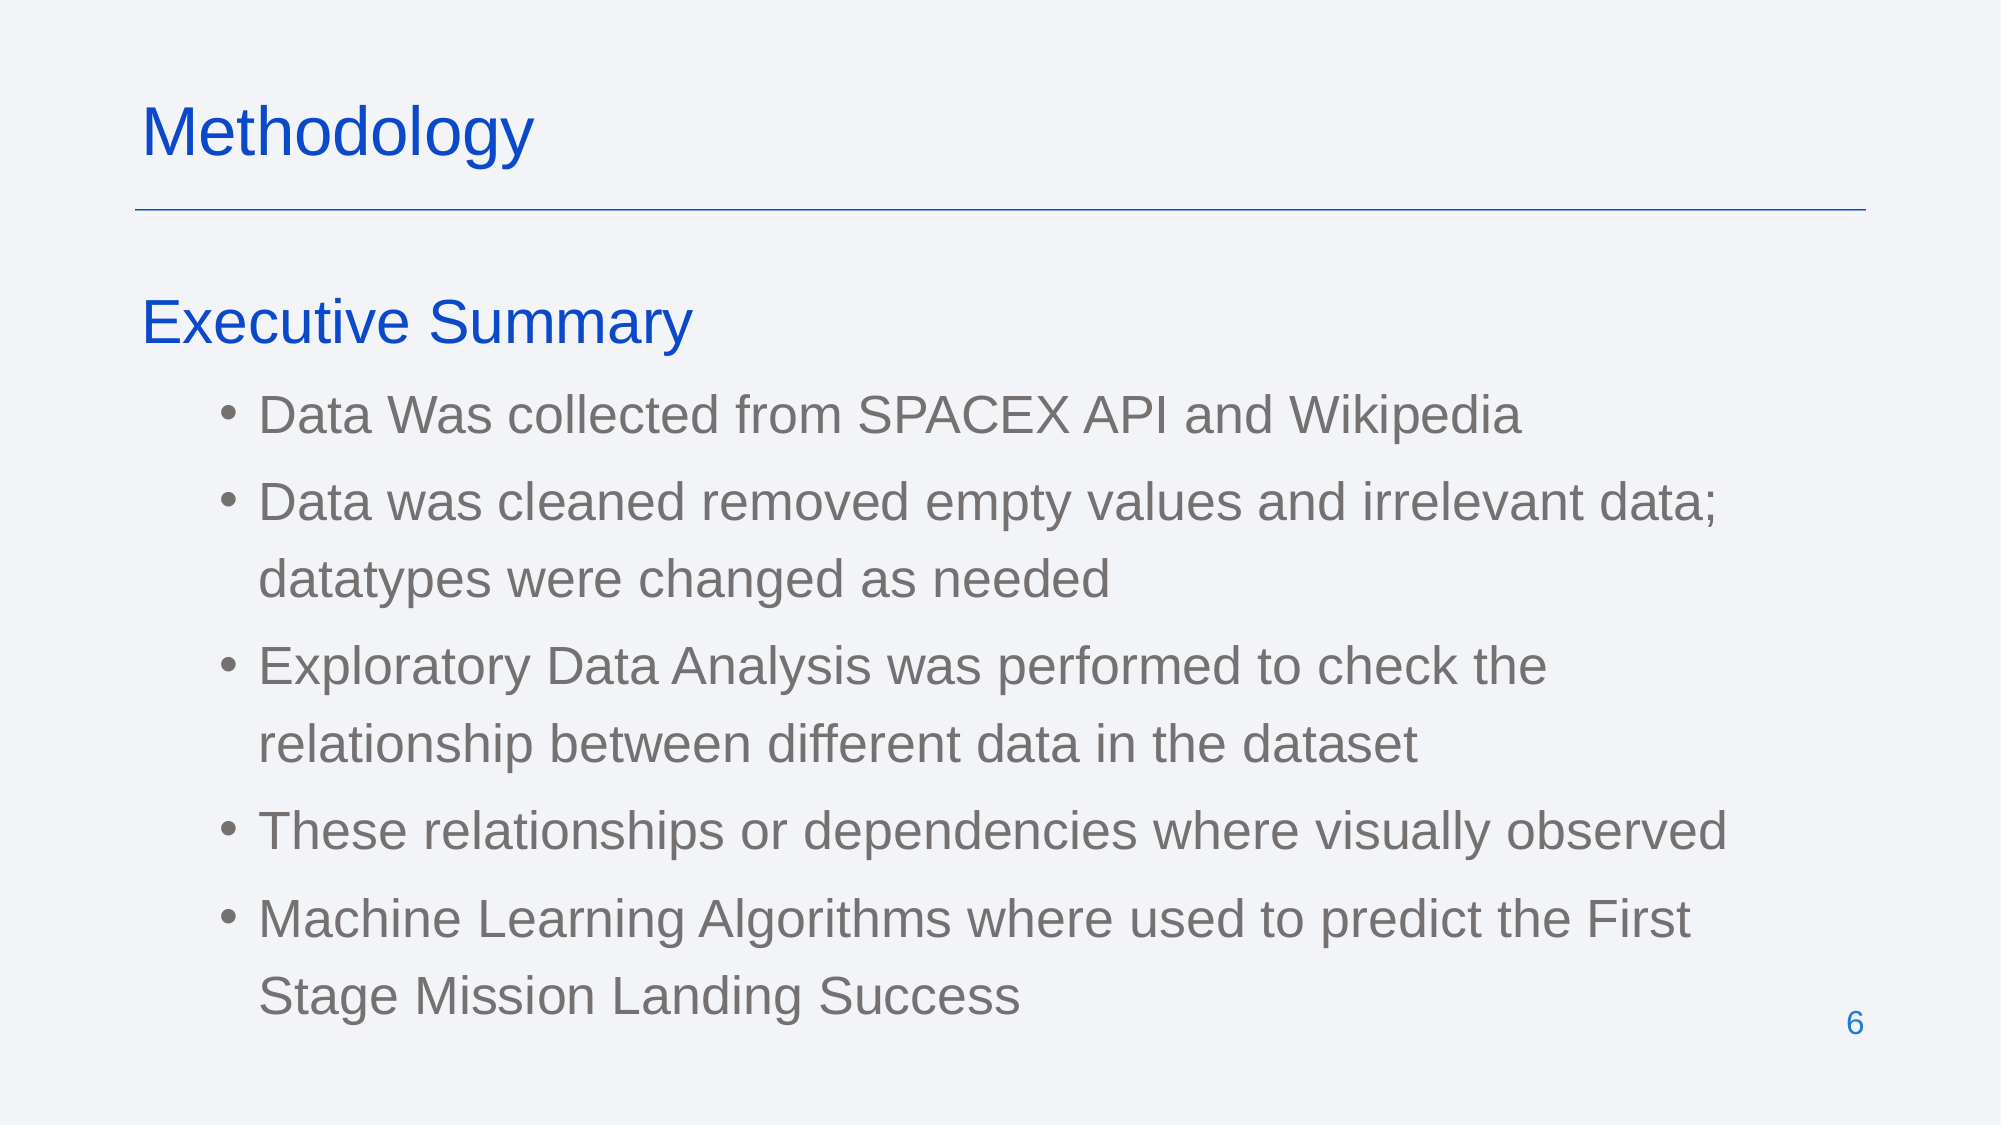

Methodology
Executive Summary
Data Was collected from SPACEX API and Wikipedia
Data was cleaned removed empty values and irrelevant data; datatypes were changed as needed
Exploratory Data Analysis was performed to check the relationship between different data in the dataset
These relationships or dependencies where visually observed
Machine Learning Algorithms where used to predict the First Stage Mission Landing Success

6